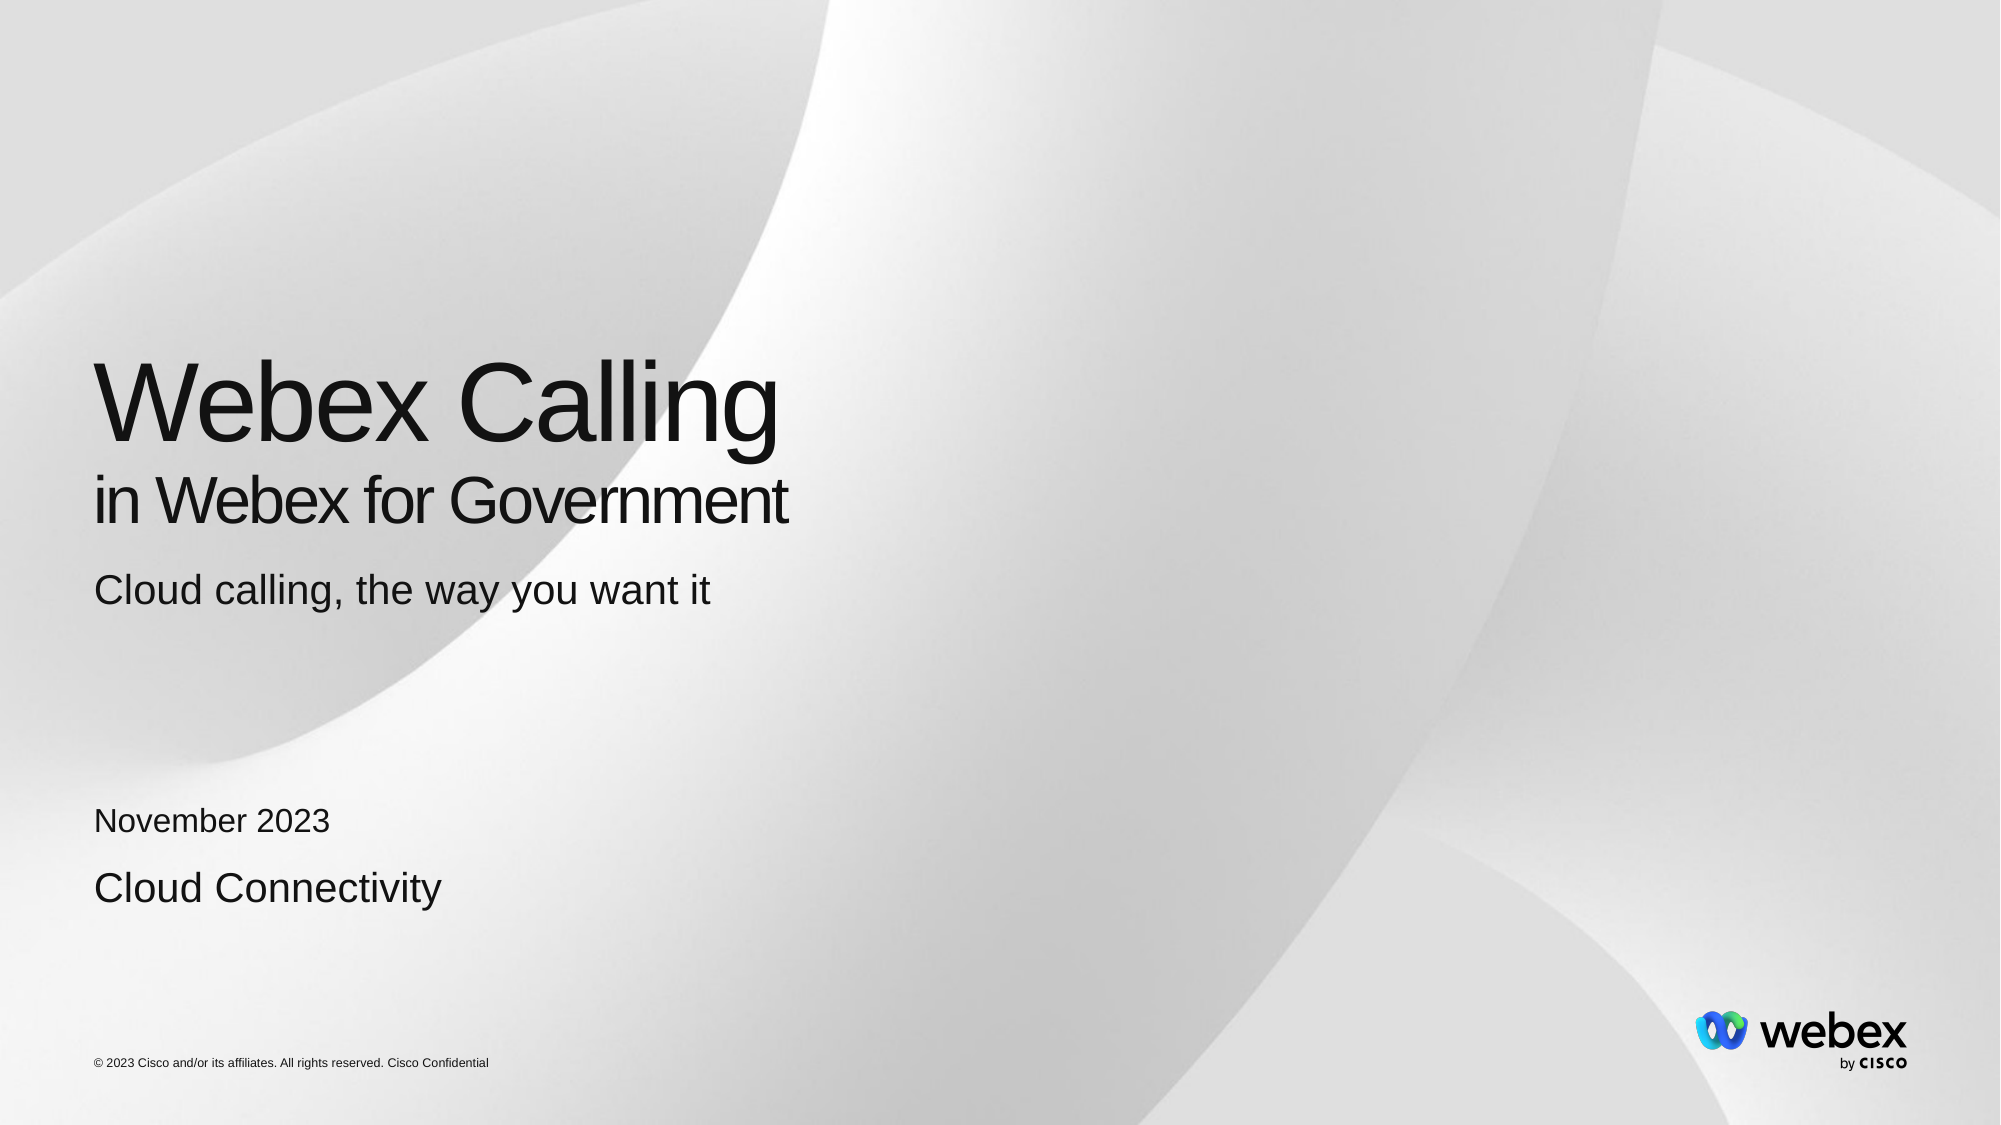

# Webex Calling in Webex for Government
Cloud calling, the way you want it
November 2023
Cloud Connectivity